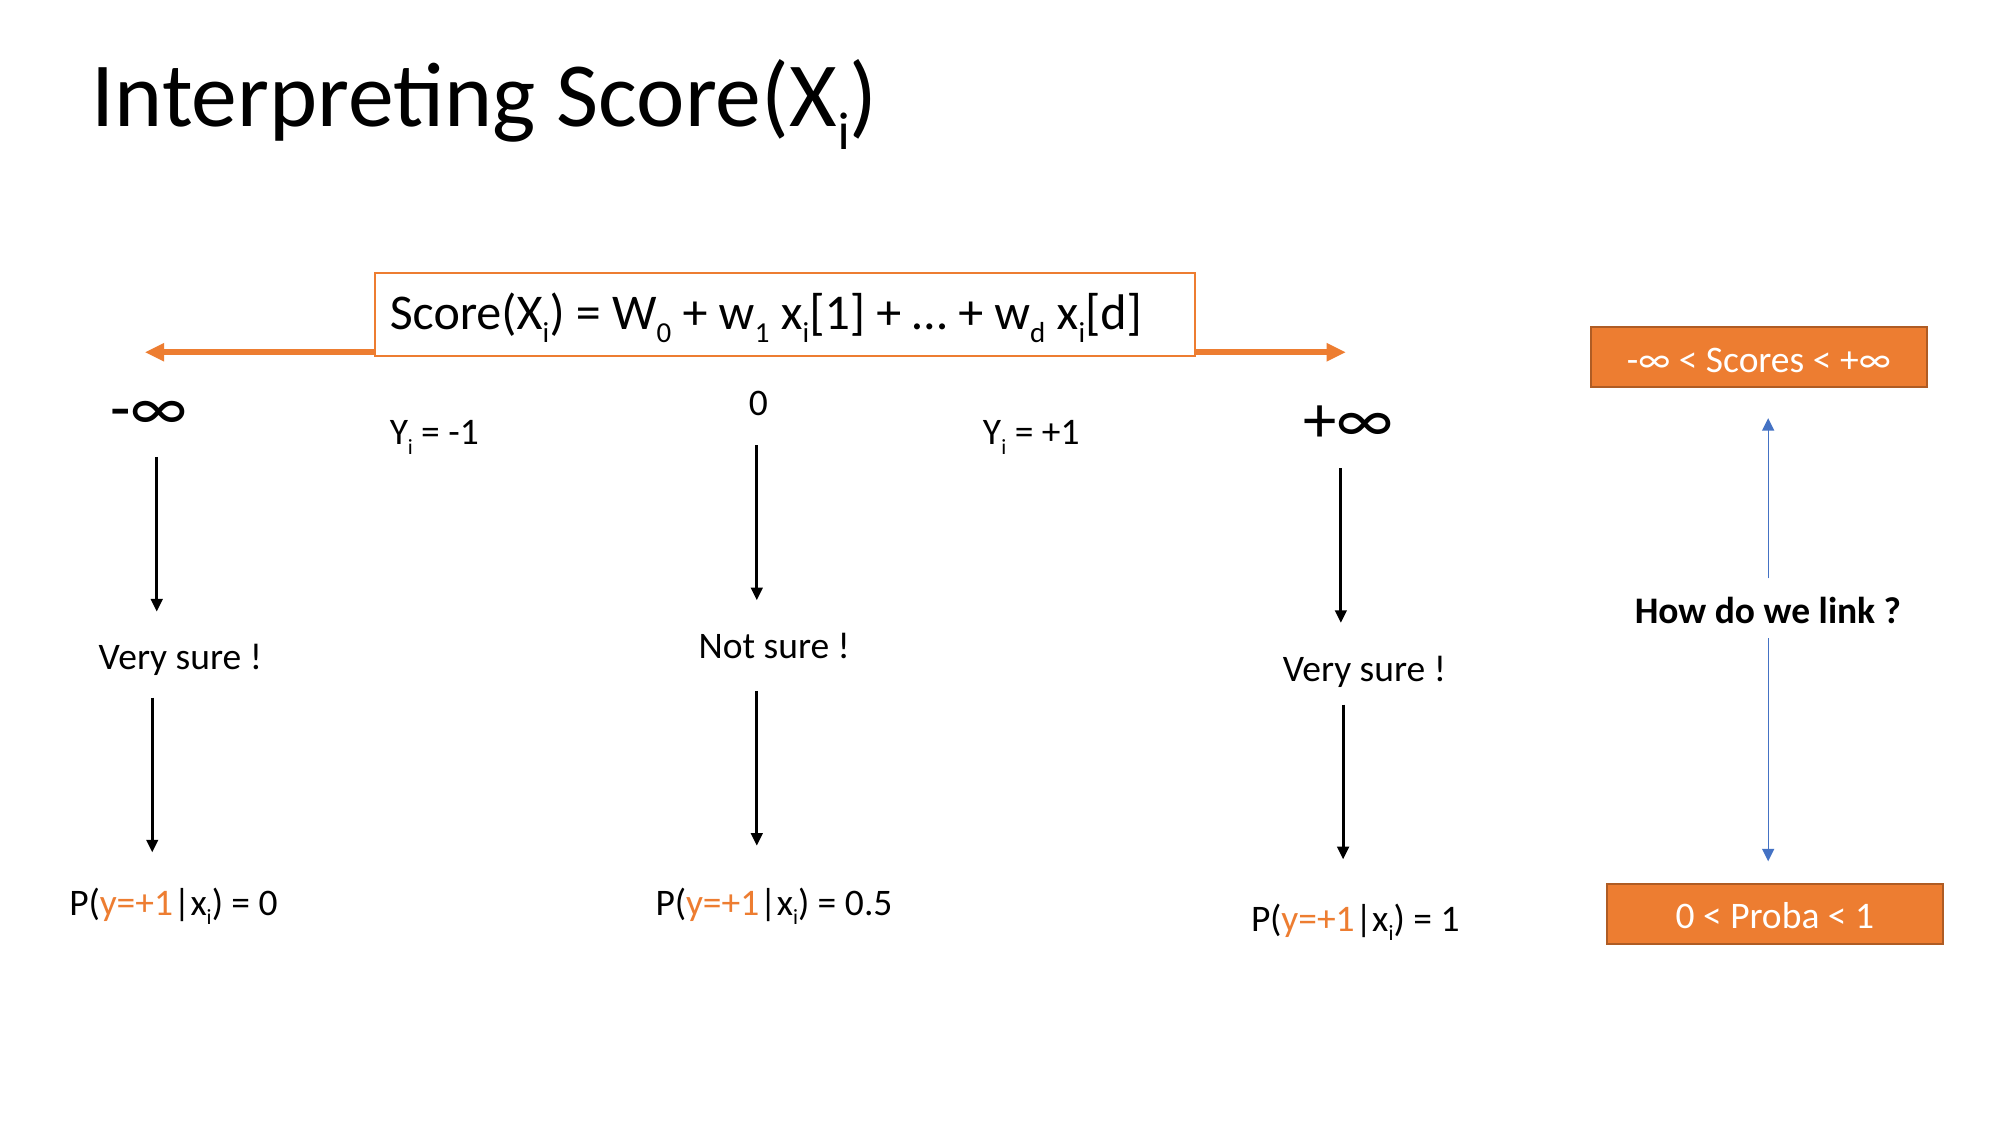

Interpreting Score(Xi)
Score(Xi) = W0 + w1 xi[1] + … + wd xi[d]
-∞ < Scores < +∞
-∞
+∞
0
Yi = -1
Yi = +1
How do we link ?
Not sure !
Very sure !
Very sure !
P(y=+1|xi) = 0
P(y=+1|xi) = 0.5
0 < Proba < 1
P(y=+1|xi) = 1